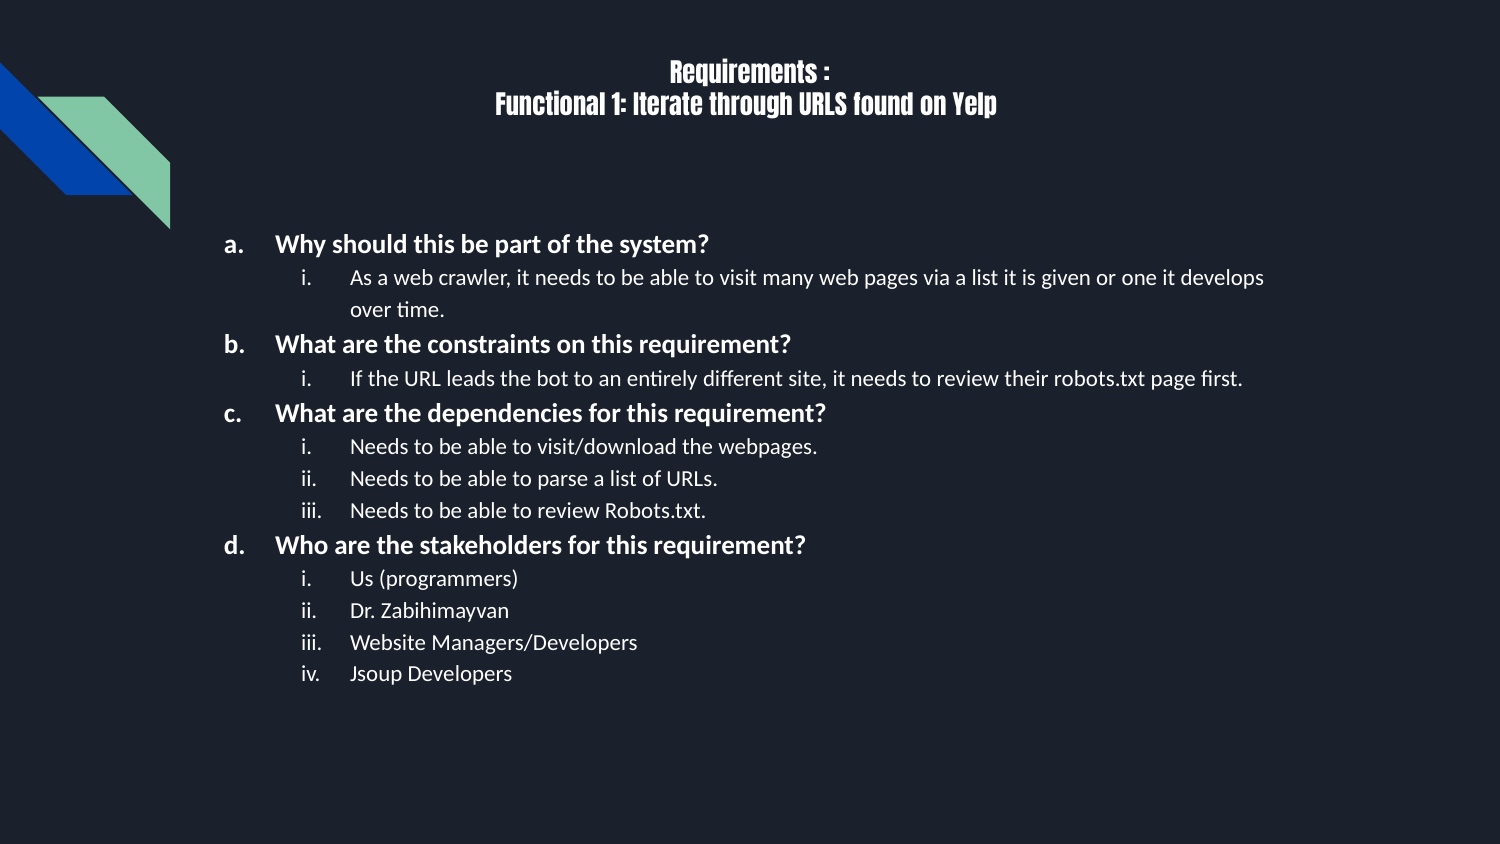

# Requirements :
Functional 1: Iterate through URLS found on Yelp
Why should this be part of the system?
As a web crawler, it needs to be able to visit many web pages via a list it is given or one it develops over time.
What are the constraints on this requirement?
If the URL leads the bot to an entirely different site, it needs to review their robots.txt page first.
What are the dependencies for this requirement?
Needs to be able to visit/download the webpages.
Needs to be able to parse a list of URLs.
Needs to be able to review Robots.txt.
Who are the stakeholders for this requirement?
Us (programmers)
Dr. Zabihimayvan
Website Managers/Developers
Jsoup Developers